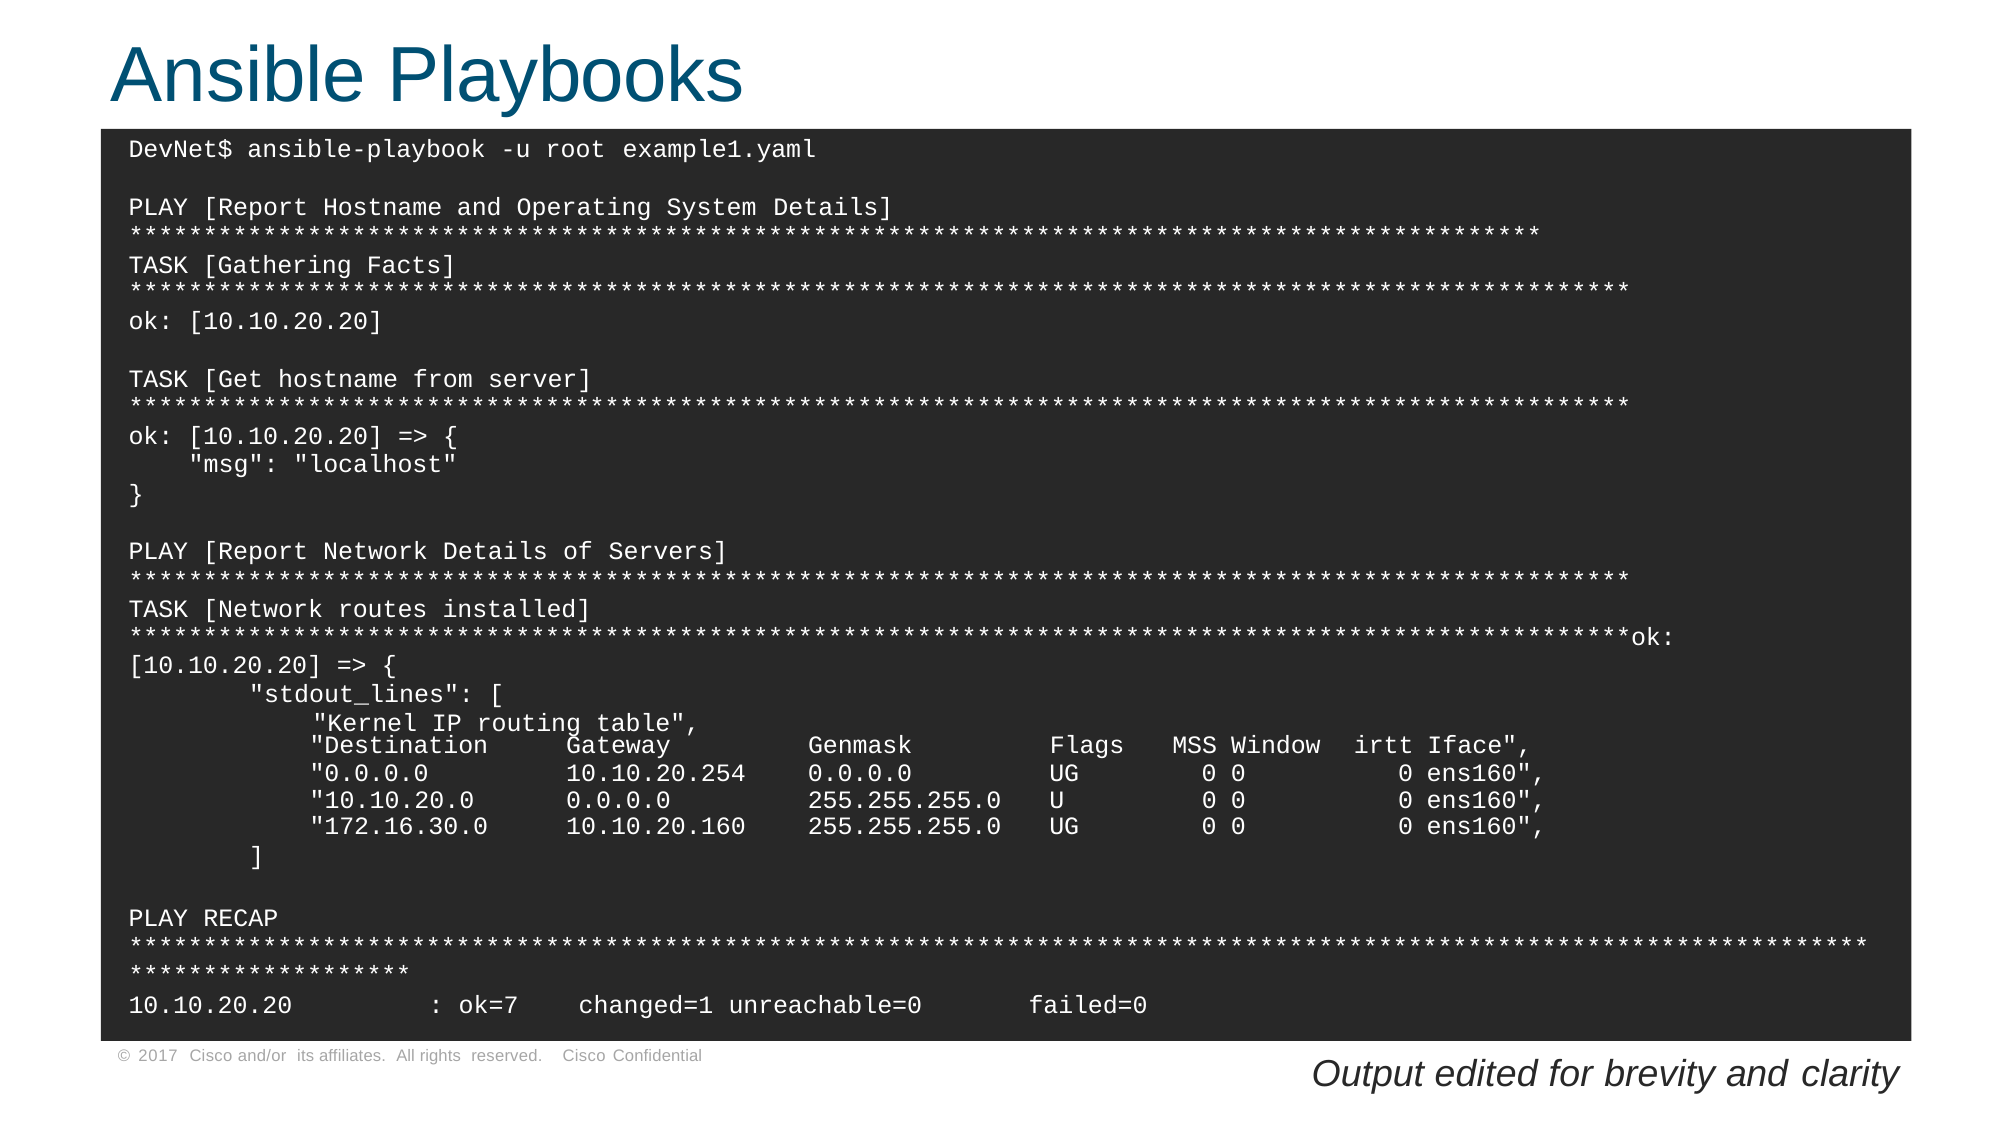

# Ansible Playbooks

DevNet$ ansible-playbook -u root example1.yaml

PLAY [Report Hostname and Operating System Details]
***********************************************************************************************  TASK [Gathering Facts]
*****************************************************************************************************
ok: [10.10.20.20]

TASK [Get hostname from server]
*****************************************************************************************************
ok: [10.10.20.20] => {
"msg": "localhost"
}

PLAY [Report Network Details of Servers]
*****************************************************************************************************  TASK [Network routes installed]
*****************************************************************************************************ok:
[10.10.20.20] => {
"stdout_lines": [
"Kernel IP routing table",
|  | "Destination | Gateway | Genmask | Flags | MSS | Window | irtt | Iface", |
| --- | --- | --- | --- | --- | --- | --- | --- | --- |
|  | "0.0.0.0 | 10.10.20.254 | 0.0.0.0 | UG | 0 | 0 | 0 | ens160", |
|  | "10.10.20.0 | 0.0.0.0 | 255.255.255.0 | U | 0 | 0 | 0 | ens160", |
|  | "172.16.30.0 | 10.10.20.160 | 255.255.255.0 | UG | 0 | 0 | 0 | ens160", |
| ] |  |  |  |  |  |  |  |  |
PLAY RECAP
*********************************************************************************************************************
*******************
10.10.20.20	: ok=7	changed=1	unreachable=0	failed=0
© 2017  Cisco and/or  its affiliates.  All rights  reserved.    Cisco Confidential
Output edited for brevity and clarity